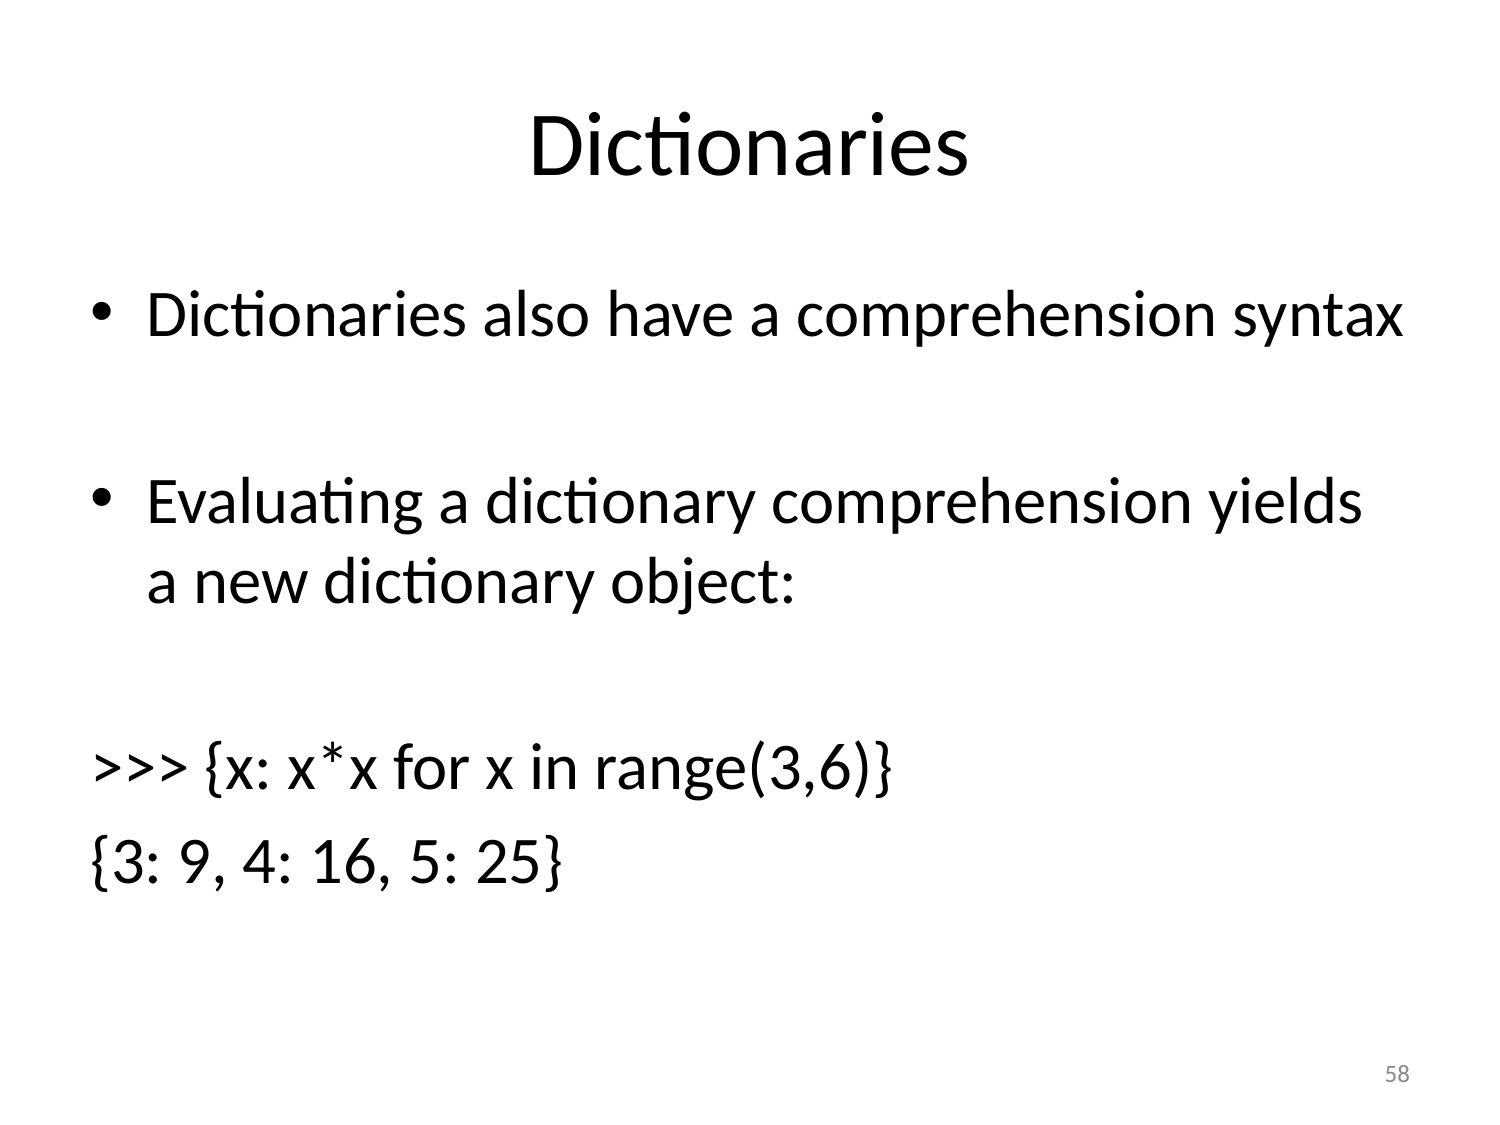

# Dictionaries
Dictionaries also have a comprehension syntax

Evaluating a dictionary comprehension yields a new dictionary object:

>>> {x: x*x for x in range(3,6)}
{3: 9, 4: 16, 5: 25}
58